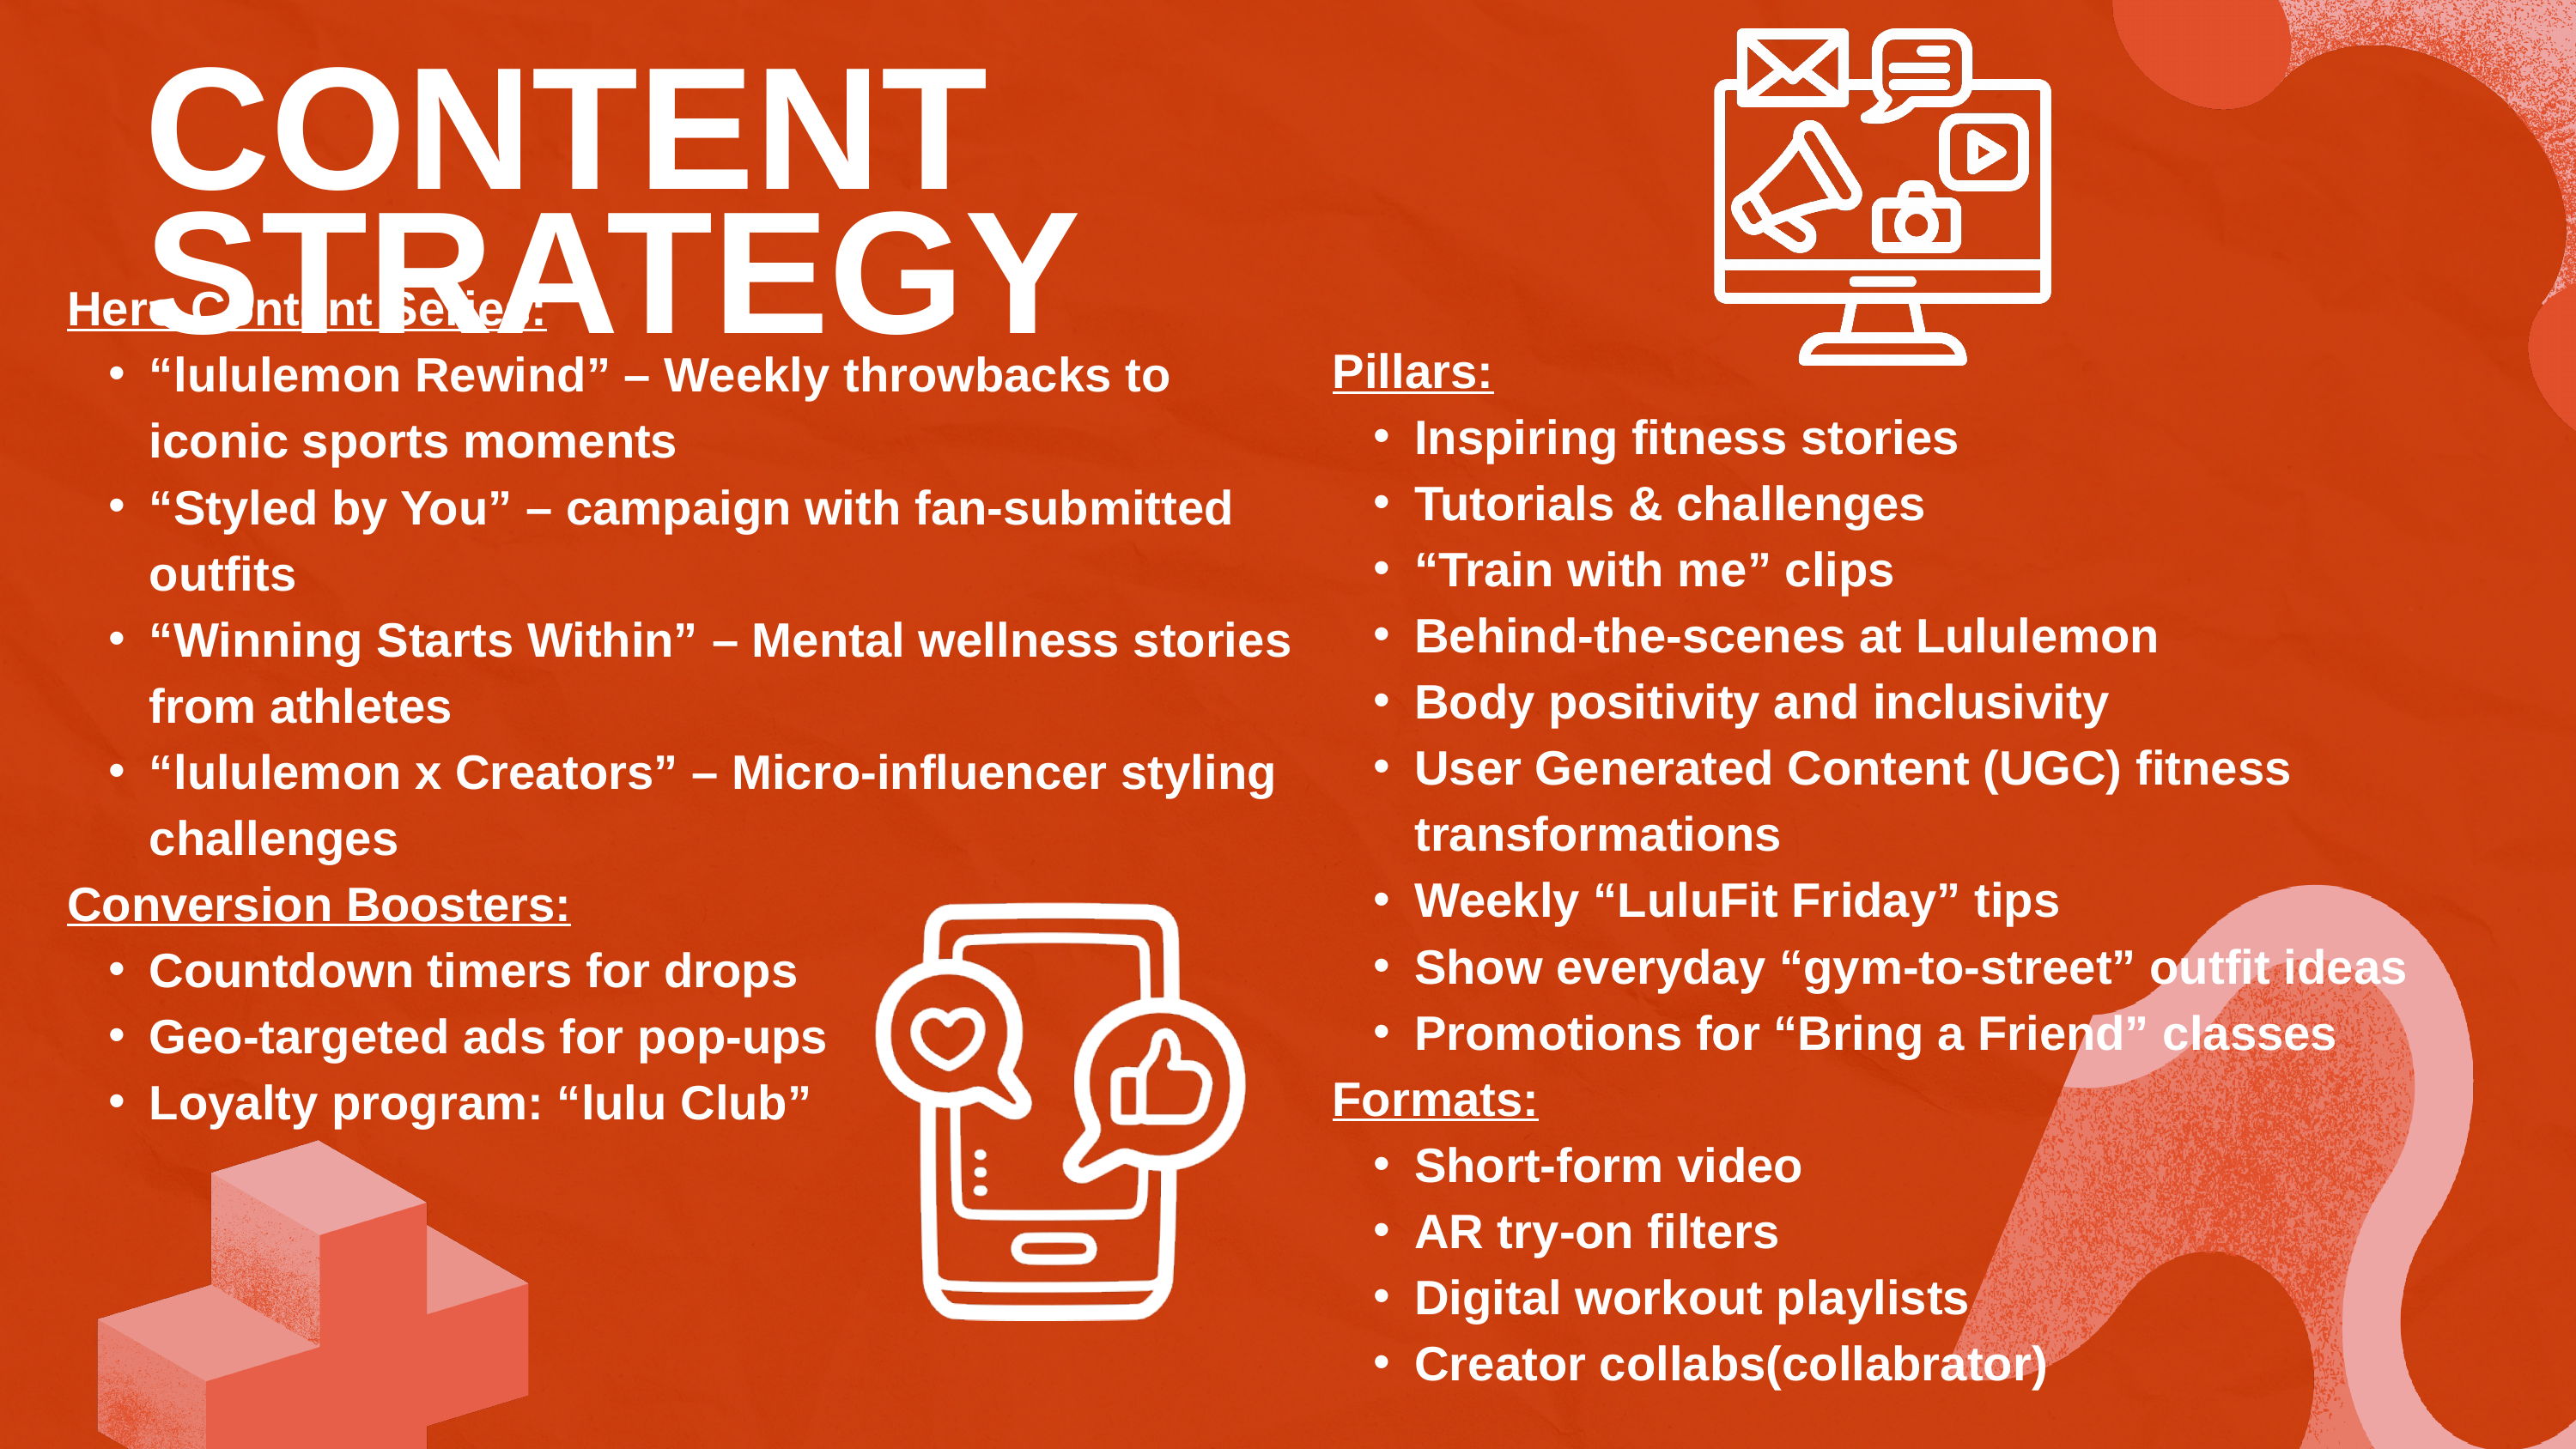

CONTENT STRATEGY
Hero Content Series:
“lululemon Rewind” – Weekly throwbacks to iconic sports moments
“Styled by You” – campaign with fan-submitted outfits
“Winning Starts Within” – Mental wellness stories from athletes
“lululemon x Creators” – Micro-influencer styling challenges
Conversion Boosters:
Countdown timers for drops
Geo-targeted ads for pop-ups
Loyalty program: “lulu Club”
Pillars:
Inspiring fitness stories
Tutorials & challenges
“Train with me” clips
Behind-the-scenes at Lululemon
Body positivity and inclusivity
User Generated Content (UGC) fitness transformations
Weekly “LuluFit Friday” tips
Show everyday “gym-to-street” outfit ideas
Promotions for “Bring a Friend” classes
Formats:
Short-form video
AR try-on filters
Digital workout playlists
Creator collabs(collabrator)